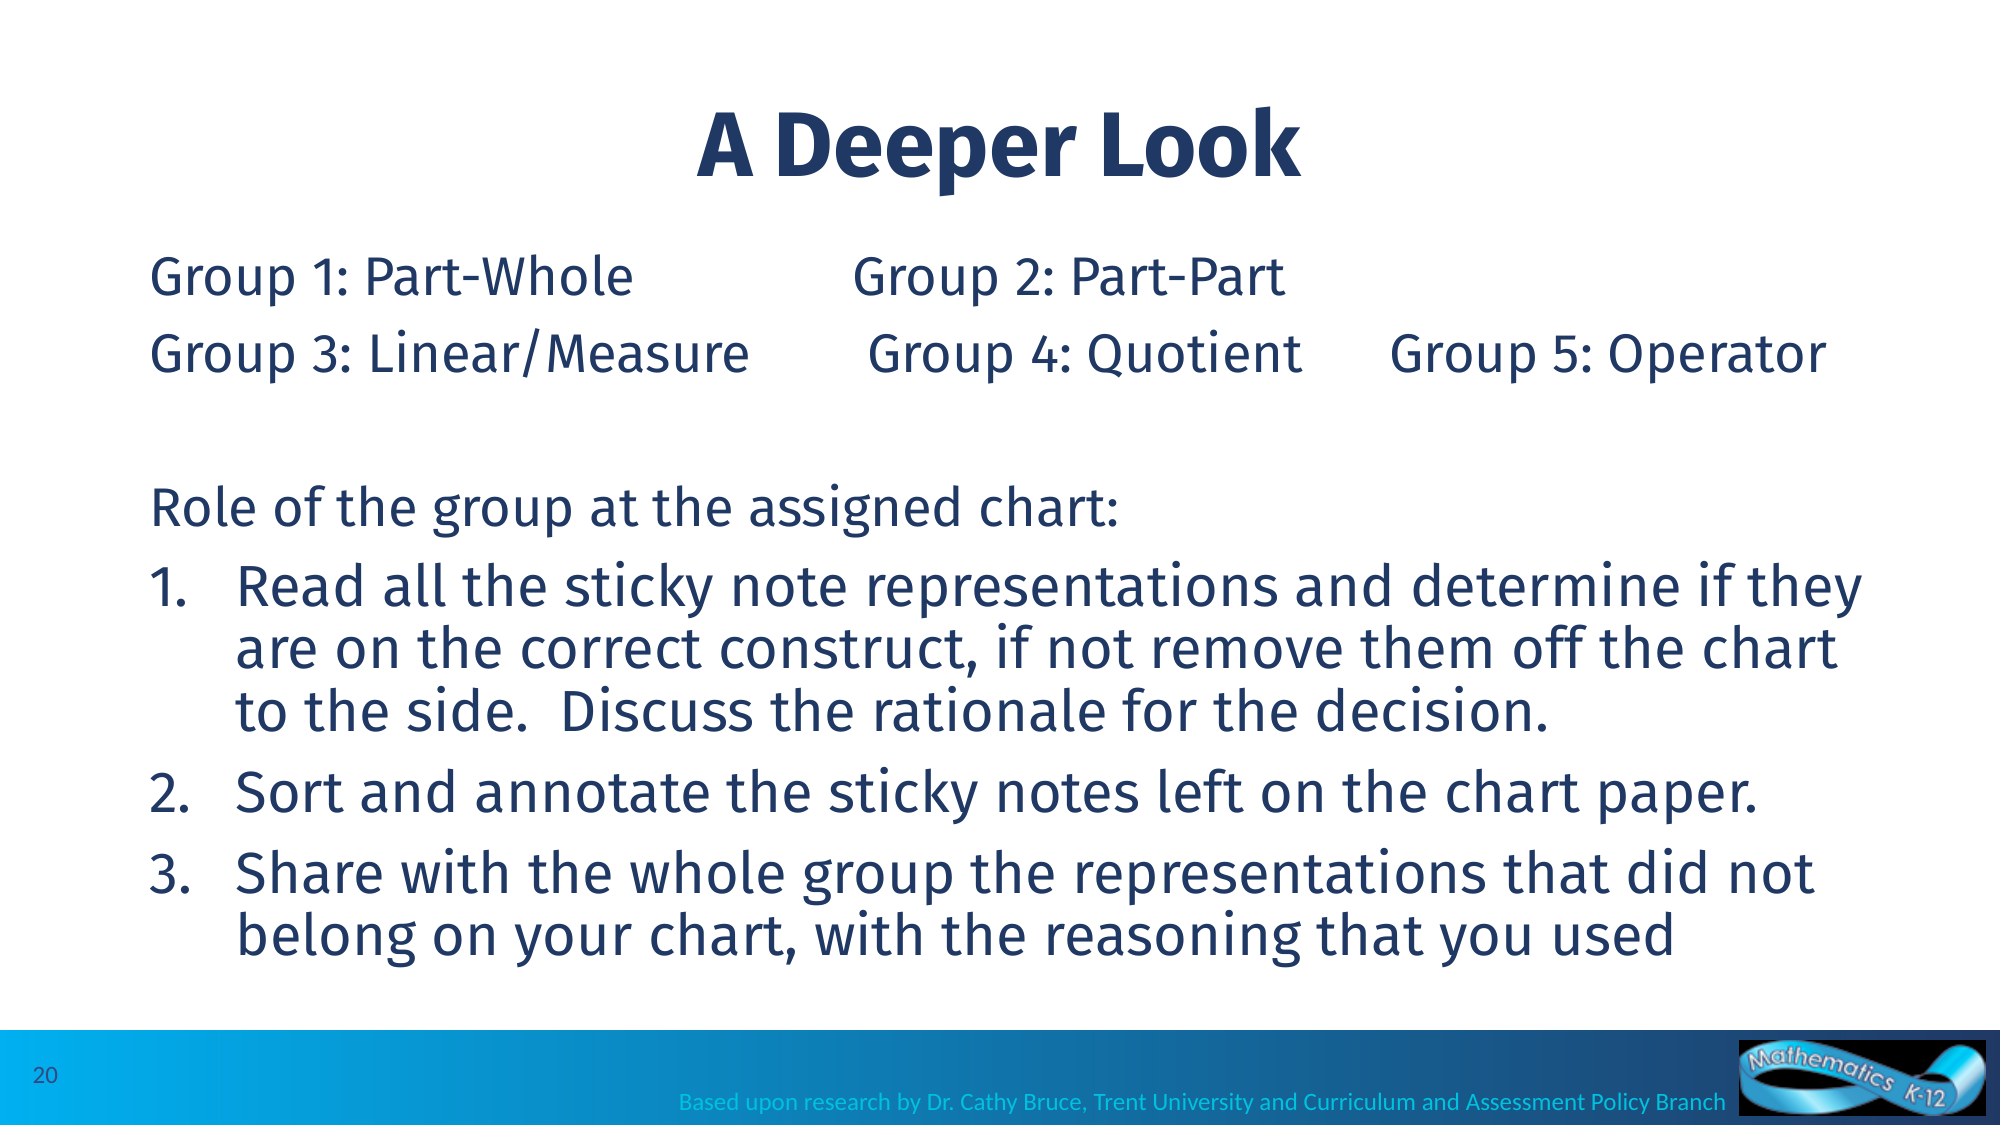

# A Deeper Look
Group 1: Part-Whole               Group 2: Part-Part
Group 3: Linear/Measure        Group 4: Quotient      Group 5: Operator

Role of the group at the assigned chart:
Read all the sticky note representations and determine if they are on the correct construct, if not remove them off the chart to the side.  Discuss the rationale for the decision.
Sort and annotate the sticky notes left on the chart paper.
Share with the whole group the representations that did not belong on your chart, with the reasoning that you used
20